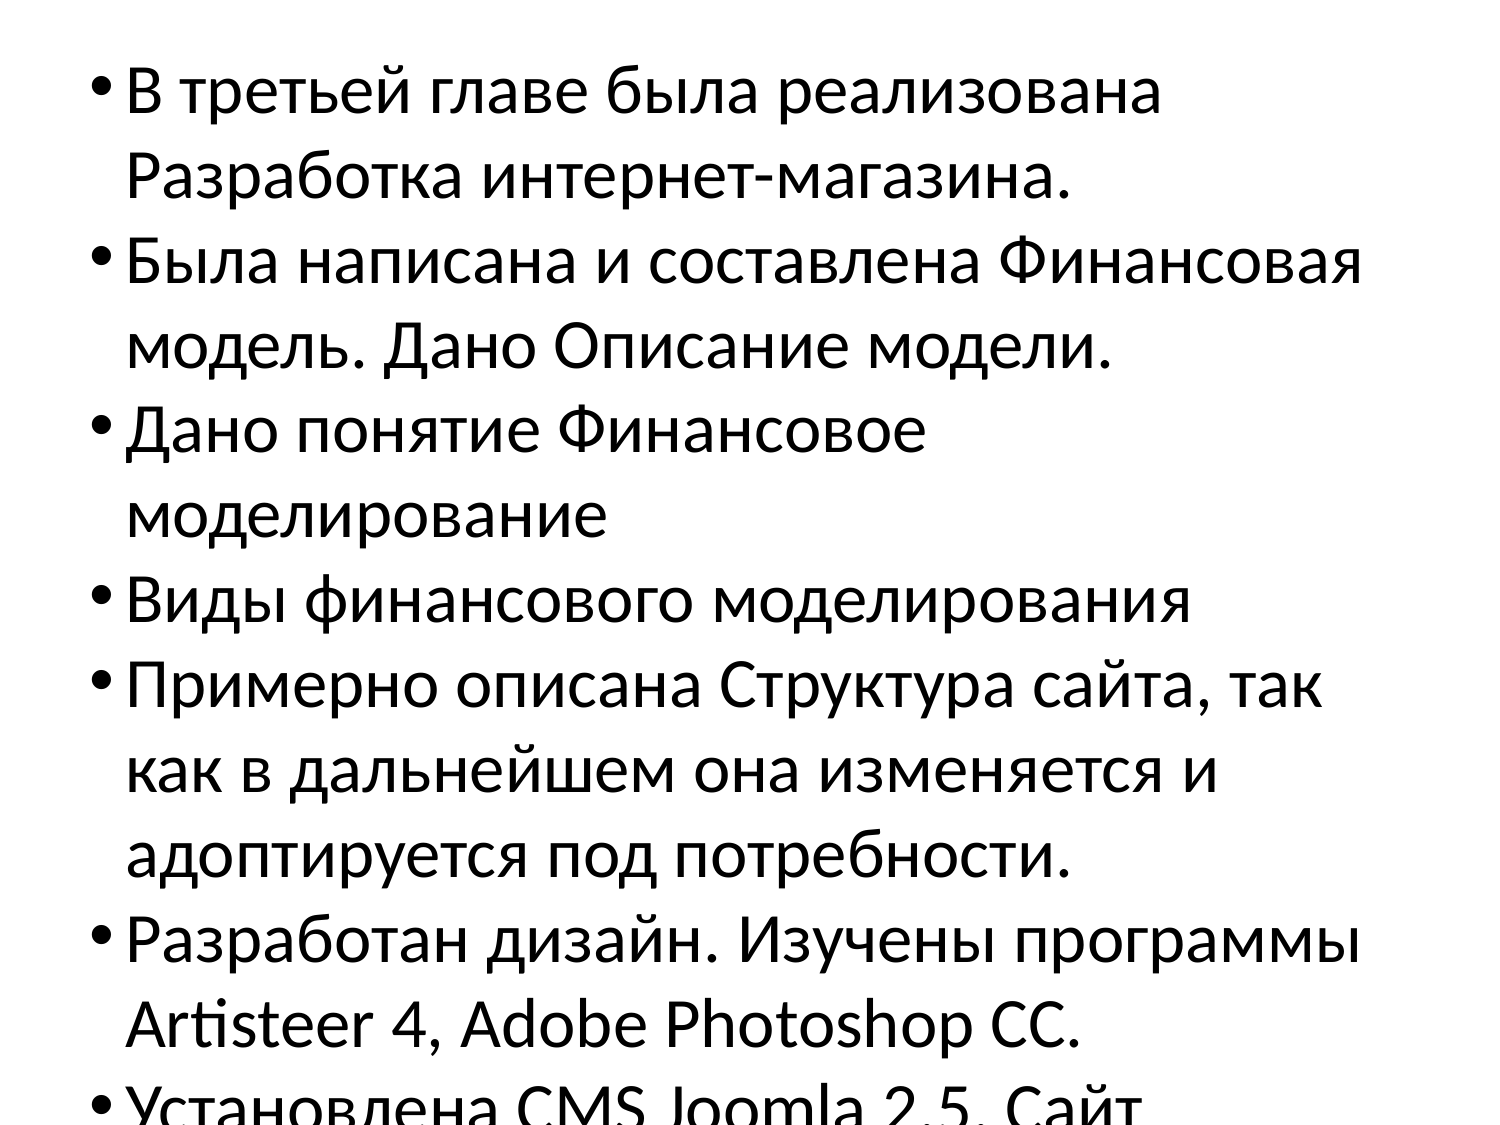

В третьей главе была реализована Разработка интернет-магазина.
Была написана и составлена Финансовая модель. Дано Описание модели.
Дано понятие Финансовое моделирование
Виды финансового моделирования
Примерно описана Структура сайта, так как в дальнейшем она изменяется и адоптируется под потребности.
Разработан дизайн. Изучены программы Artisteer 4, Adobe Photoshop CC.
Установлена CMS Joomla 2.5. Сайт тестировался на Denwer
Написан текст для сайта.
Установлен Компонент Интернет-магазина VirtueMart, Система оплаты Pay2Pay
Было исследованы Поисковые системы, Рекламные возможности поисковых систем, Контекстная реклама.
Проведена индексация роботом Интернет-магазина Alestr.ru
Дана Статистика сообщества и результаты продвижения в программе Viking Inviter.
В данной главе обоснована экономическая эффективность разработки интернет-магазина аргументированная финансовой моделью и результатами статистики. Разработан интернет-магазин Alestr.ru